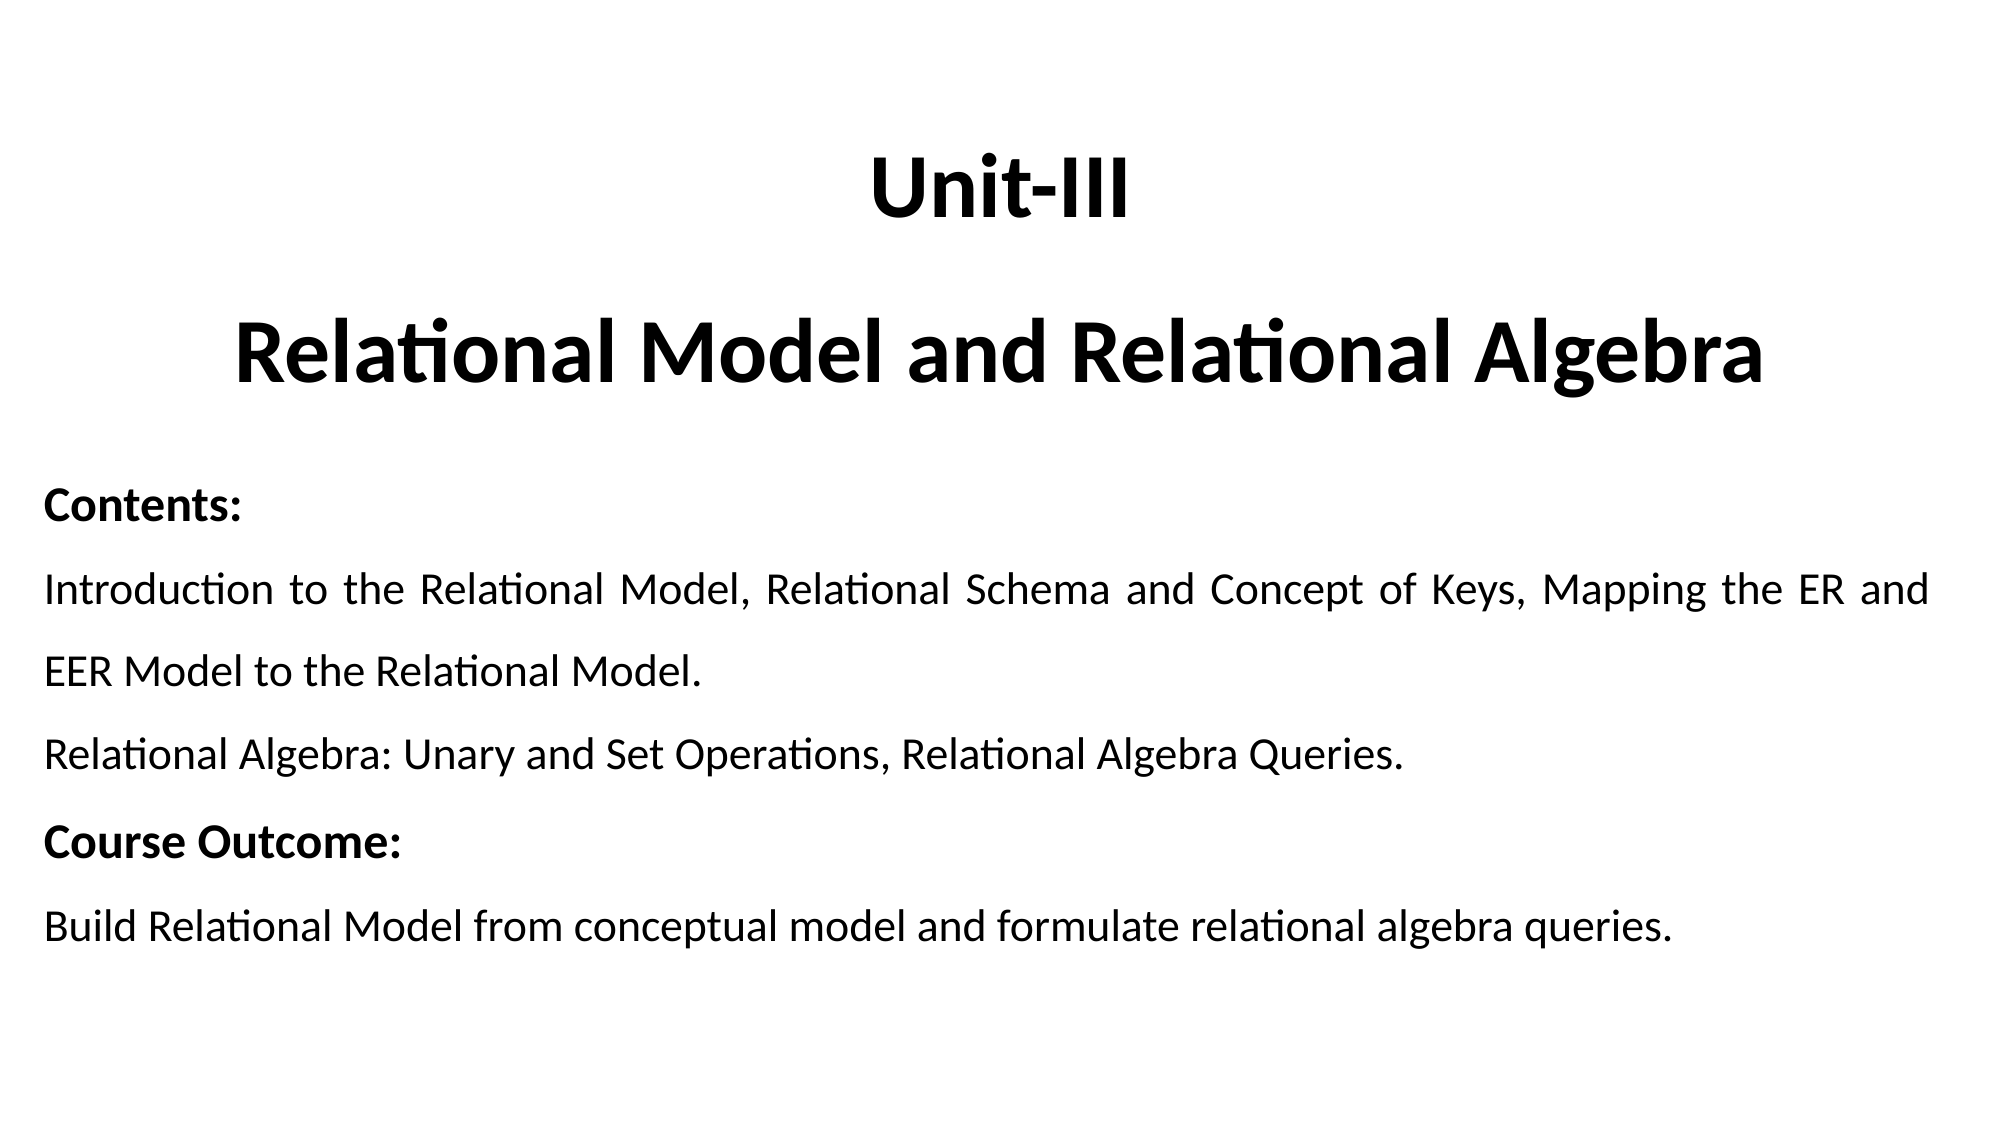

Unit-III
Relational Model and Relational Algebra
Contents:
Introduction to the Relational Model, Relational Schema and Concept of Keys, Mapping the ER and EER Model to the Relational Model.
Relational Algebra: Unary and Set Operations, Relational Algebra Queries.
Course Outcome:
Build Relational Model from conceptual model and formulate relational algebra queries.